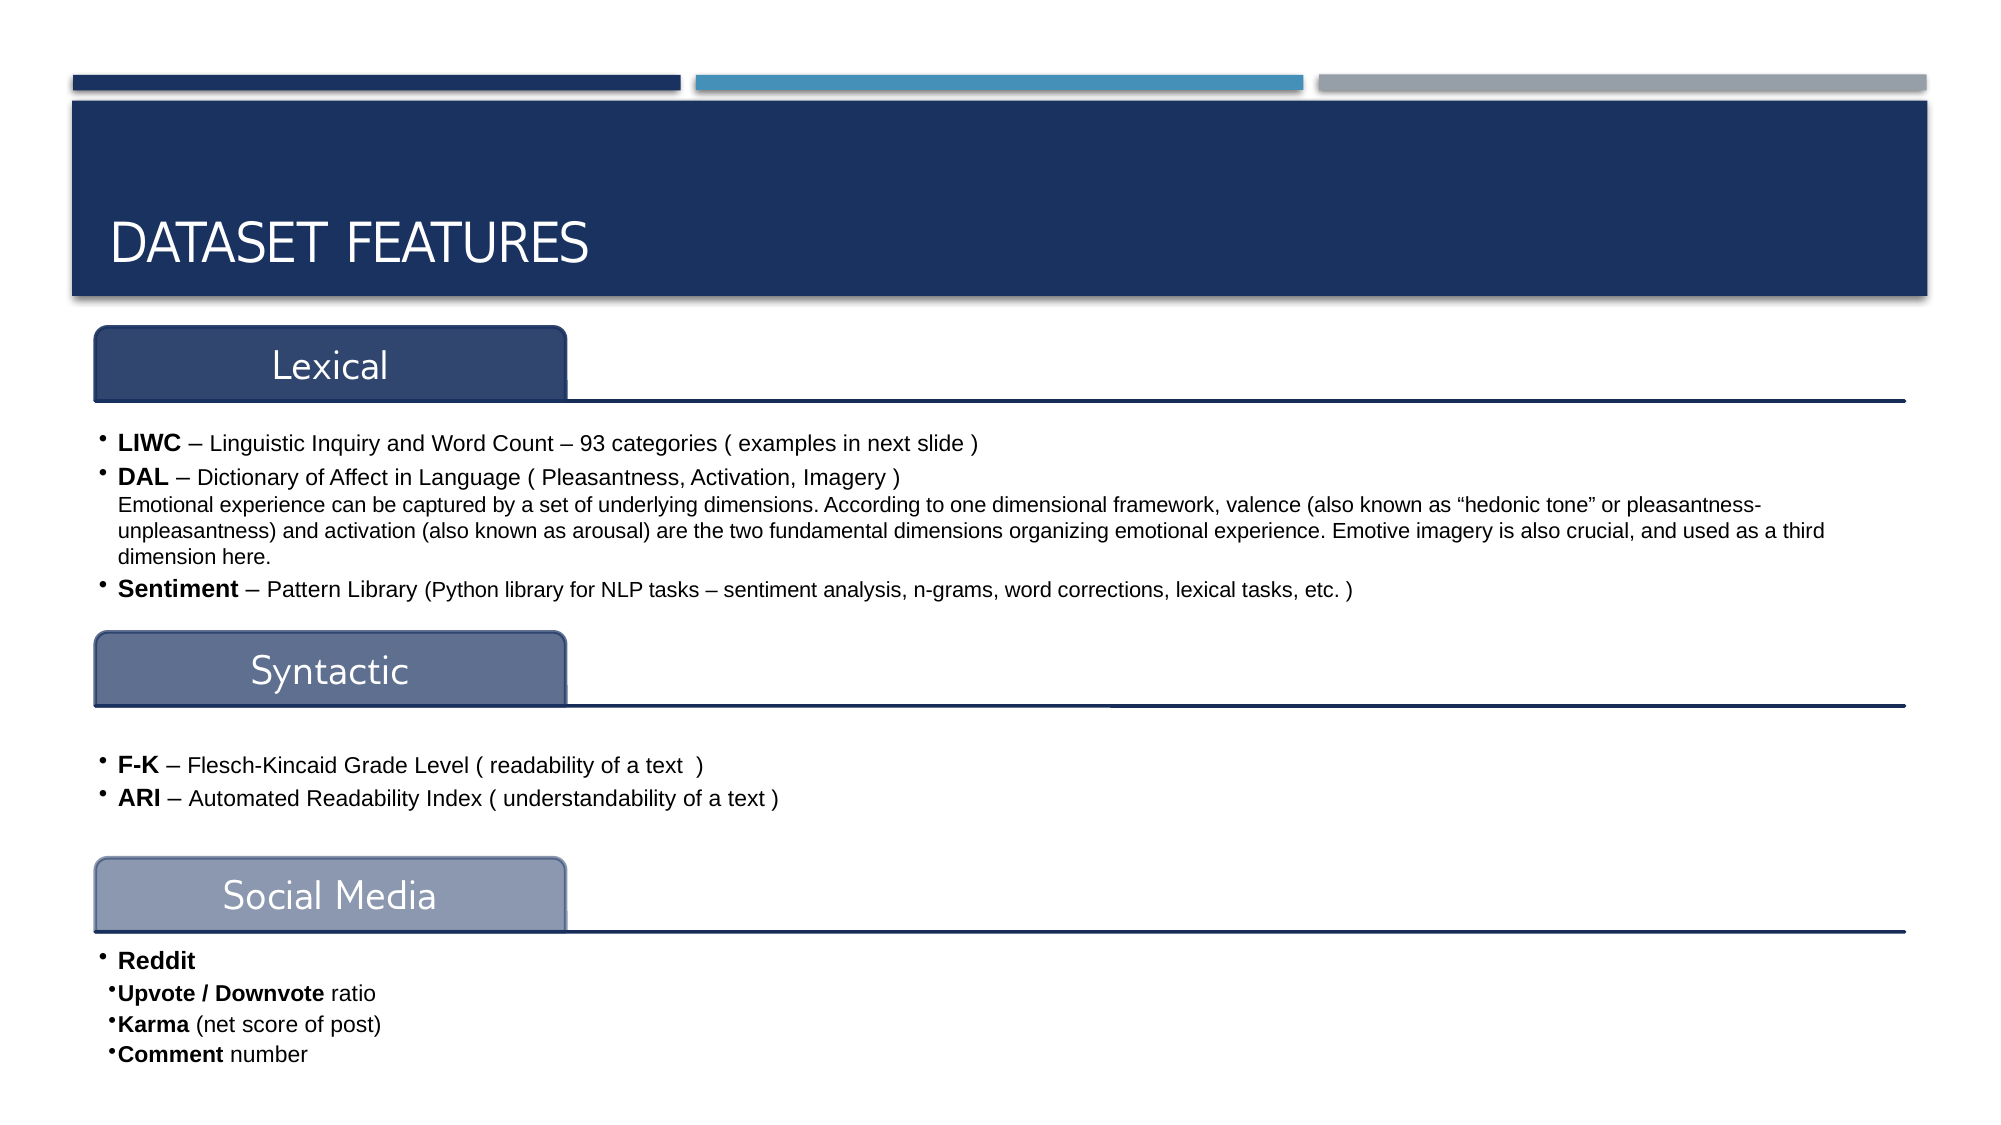

# Dataset Features

Lexical
LIWC – Linguistic Inquiry and Word Count – 93 categories ( examples in next slide )
DAL – Dictionary of Affect in Language ( Pleasantness, Activation, Imagery )
Emotional experience can be captured by a set of underlying dimensions. According to one dimensional framework, valence (also known as “hedonic tone” or pleasantness-unpleasantness) and activation (also known as arousal) are the two fundamental dimensions organizing emotional experience. Emotive imagery is also crucial, and used as a third dimension here.
Sentiment – Pattern Library (Python library for NLP tasks – sentiment analysis, n-grams, word corrections, lexical tasks, etc. )

Syntactic
F-K – Flesch-Kincaid Grade Level ( readability of a text  )
ARI – Automated Readability Index ( understandability of a text )

Social Media
Reddit
Upvote / Downvote ratio
Karma (net score of post)
Comment number